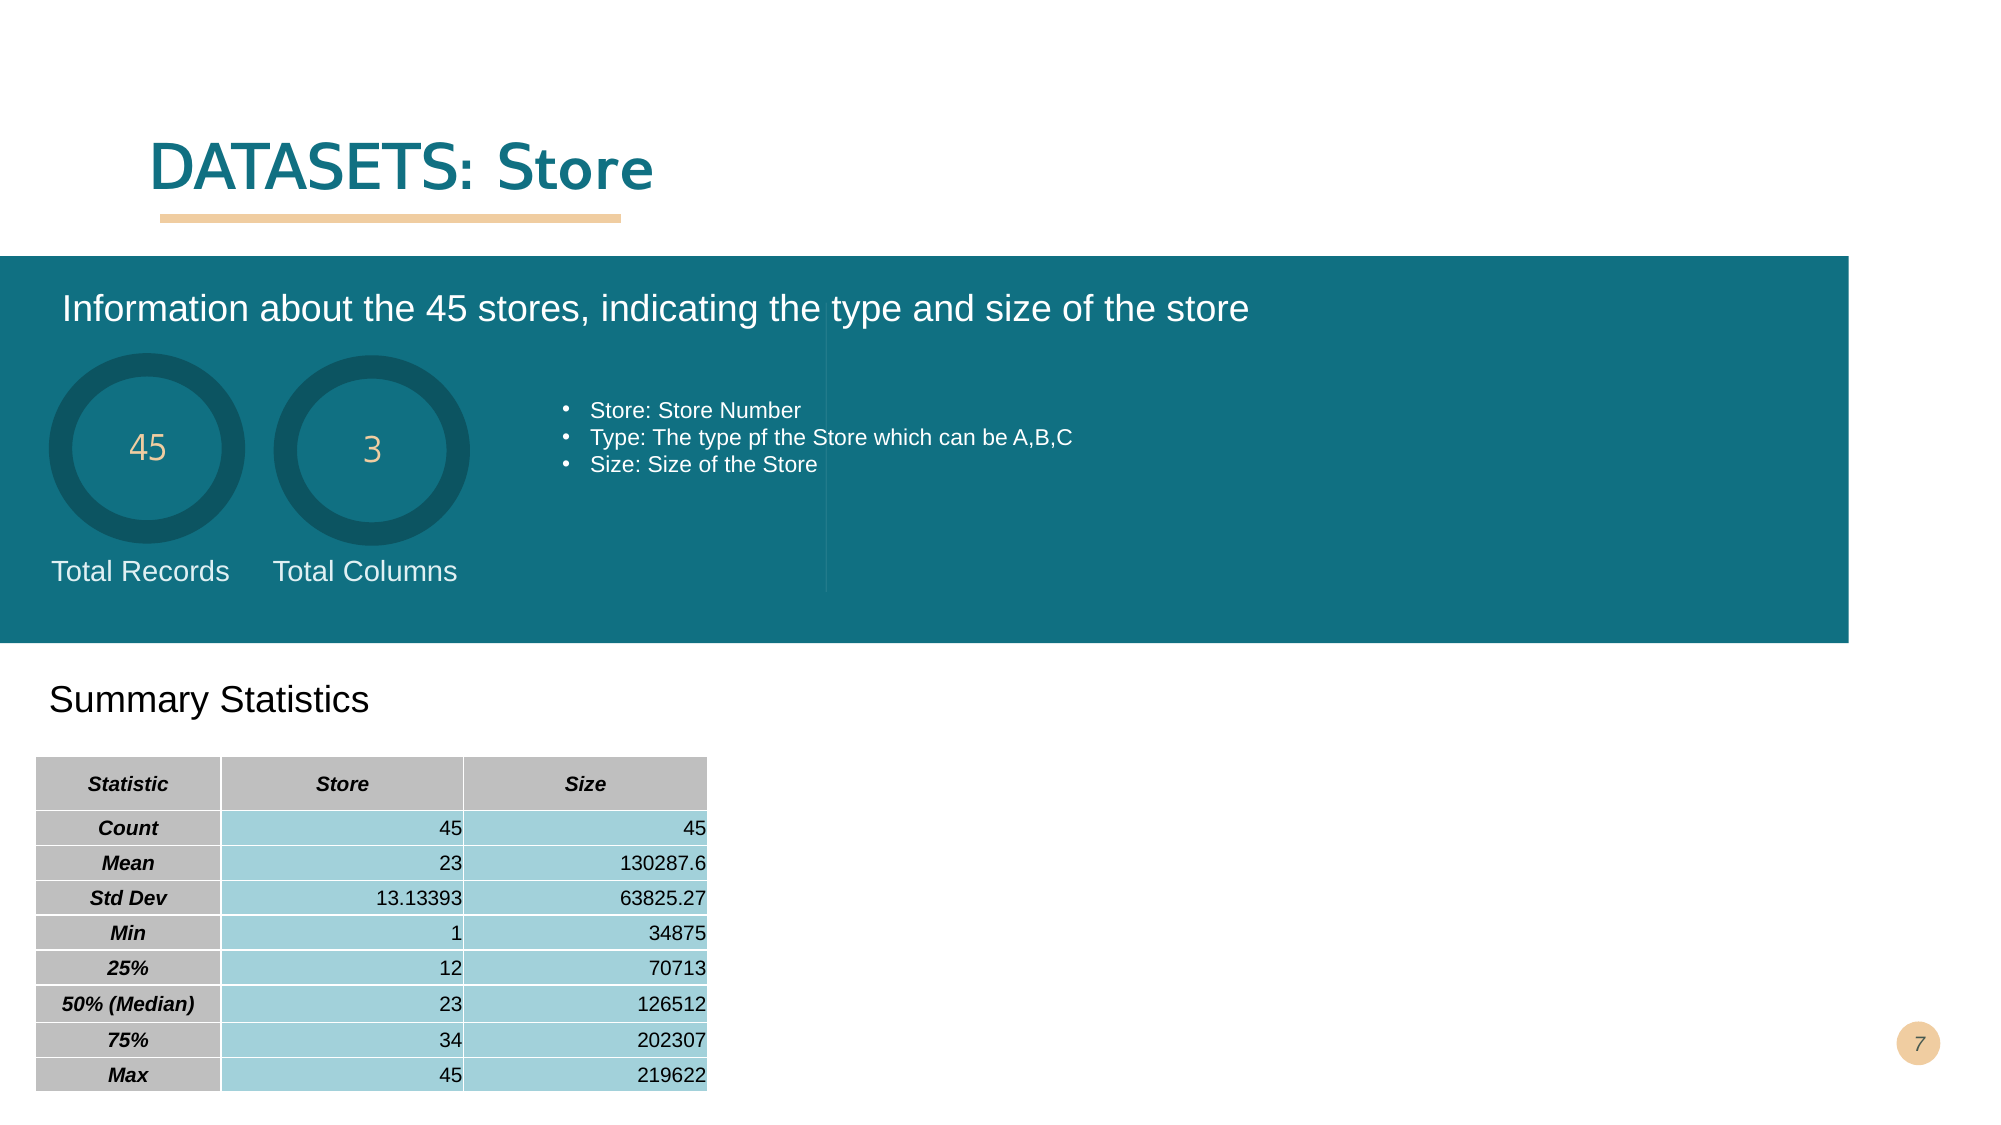

# DATASETS: Store

Information about the 45 stores, indicating the type and size of the store

### Chart

| Category |
|---|

Store: Store Number
Type: The type pf the Store which can be A,B,C
Size: Size of the Store
45
3
Total Records
Total Columns
Summary Statistics
| Statistic | Store | Size |
| --- | --- | --- |
| Count | 45 | 45 |
| Mean | 23 | 130287.6 |
| Std Dev | 13.13393 | 63825.27 |
| Min | 1 | 34875 |
| 25% | 12 | 70713 |
| 50% (Median) | 23 | 126512 |
| 75% | 34 | 202307 |
| Max | 45 | 219622 |
7